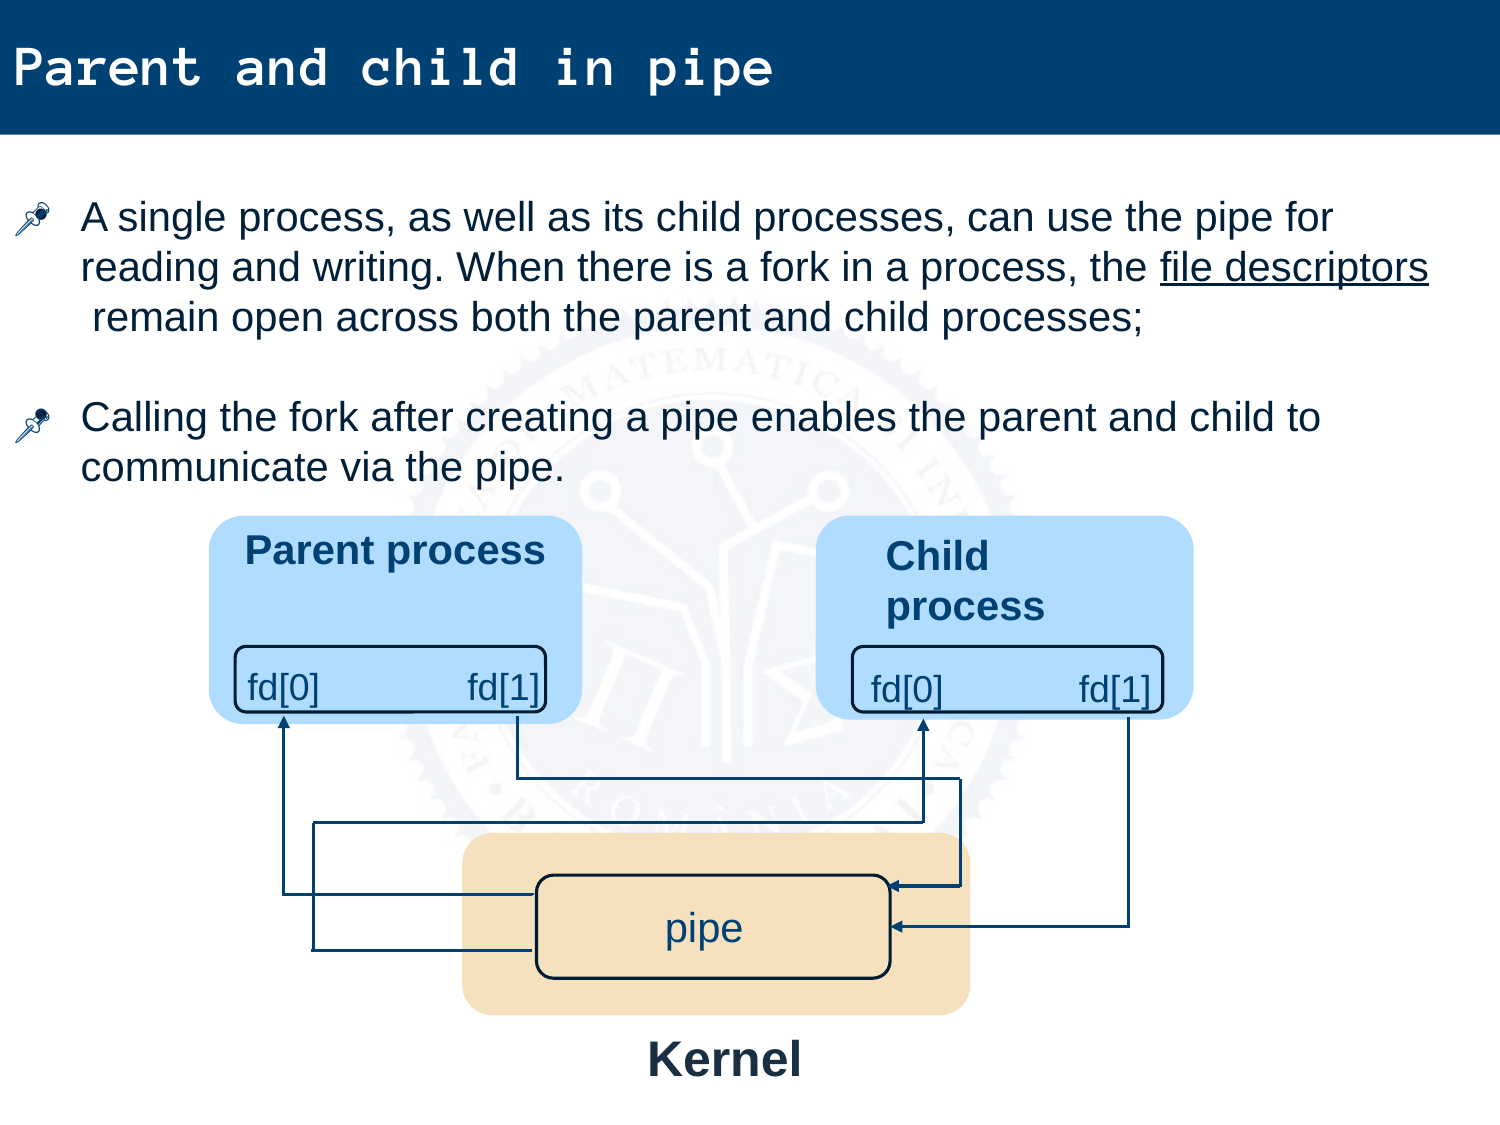

Parent and child in pipe
A single process, as well as its child processes, can use the pipe for reading and writing. When there is a fork in a process, the file descriptors remain open across both the parent and child processes;

Calling the fork after creating a pipe enables the parent and child to communicate via the pipe.
📌
📌

Parent process
Child process

fd[0]
fd[1]
fd[0]
fd[1]

pipe
Kernel